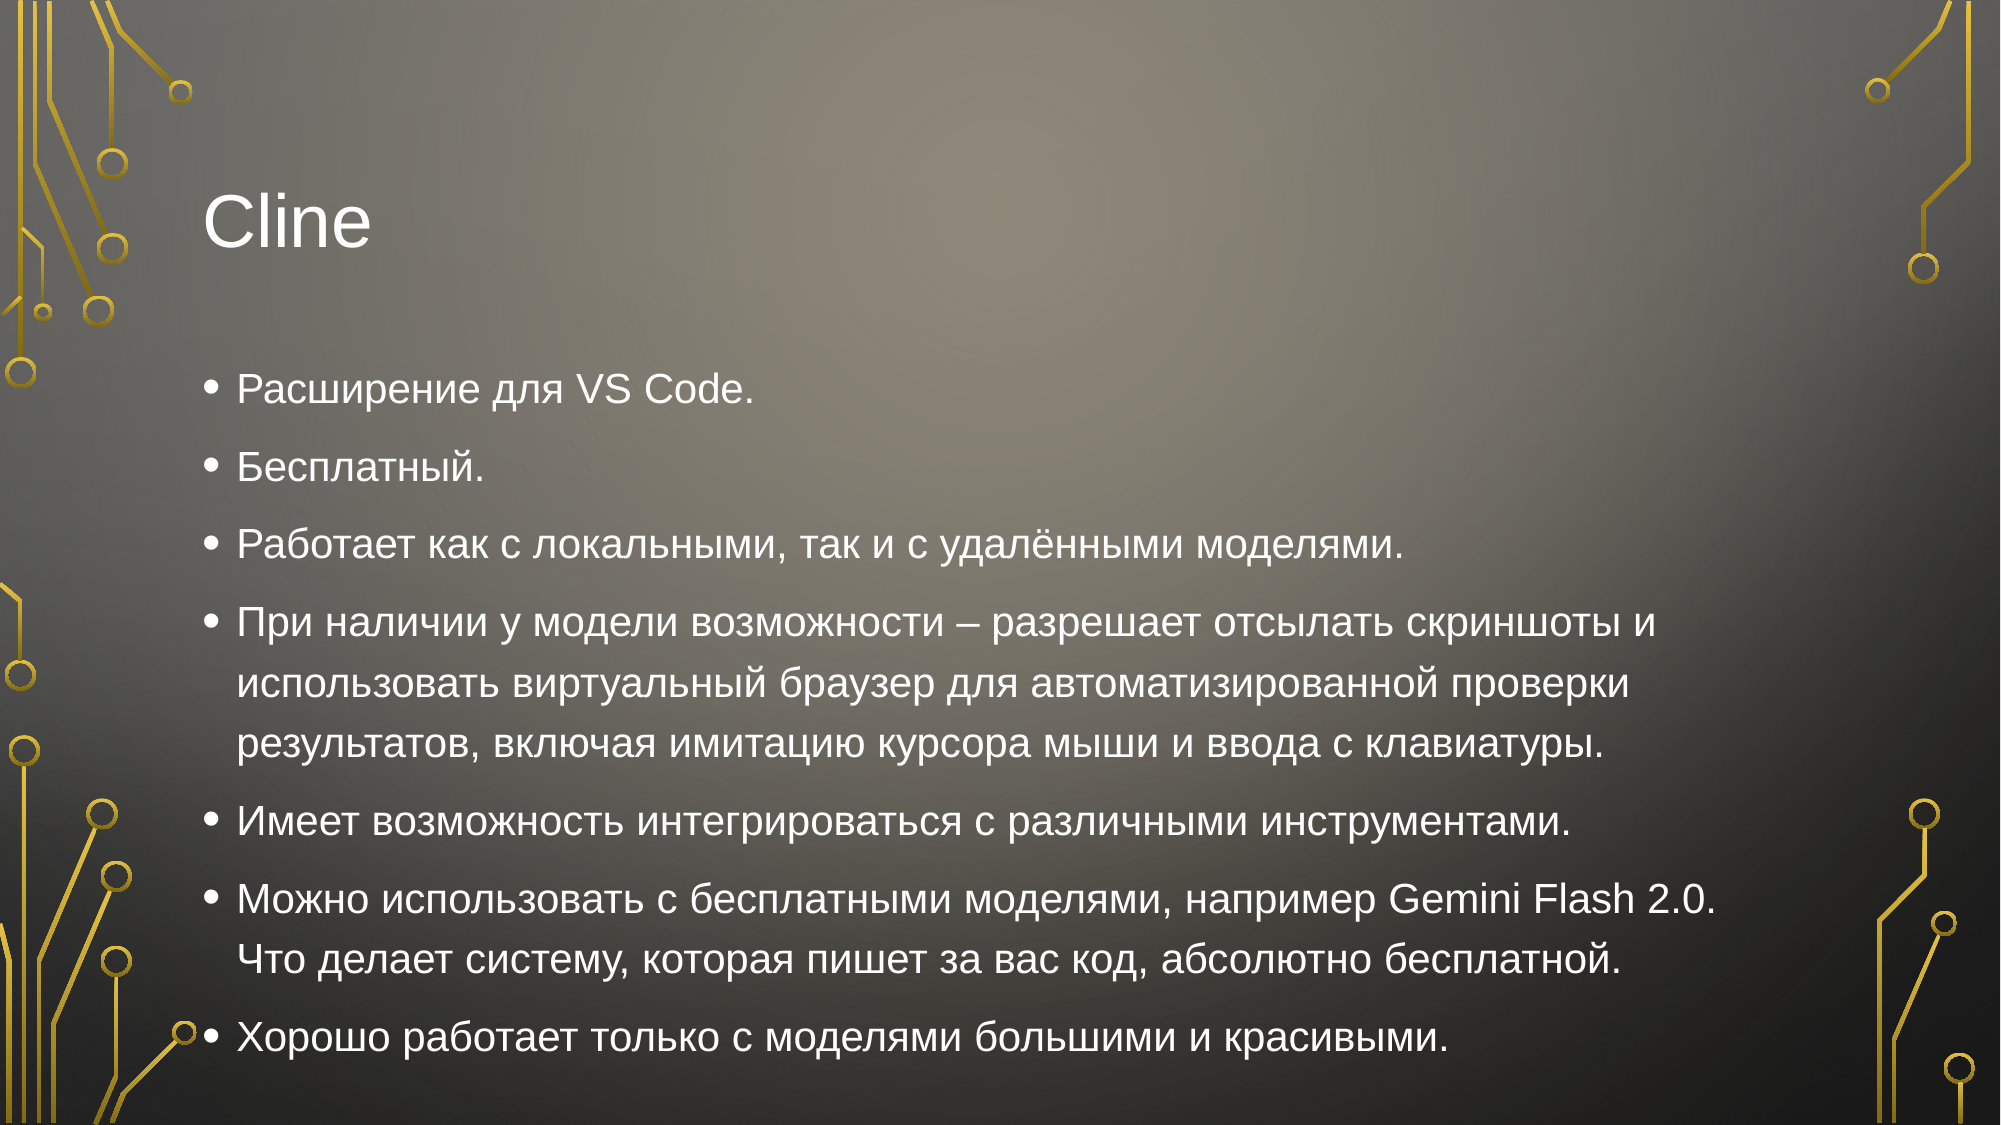

# Cline
Расширение для VS Code.
Бесплатный.
Работает как с локальными, так и с удалёнными моделями.
При наличии у модели возможности – разрешает отсылать скриншоты и использовать виртуальный браузер для автоматизированной проверки результатов, включая имитацию курсора мыши и ввода с клавиатуры.
Имеет возможность интегрироваться с различными инструментами.
Можно использовать с бесплатными моделями, например Gemini Flash 2.0.
Что делает систему, которая пишет за вас код, абсолютно бесплатной.
Хорошо работает только с моделями большими и красивыми.